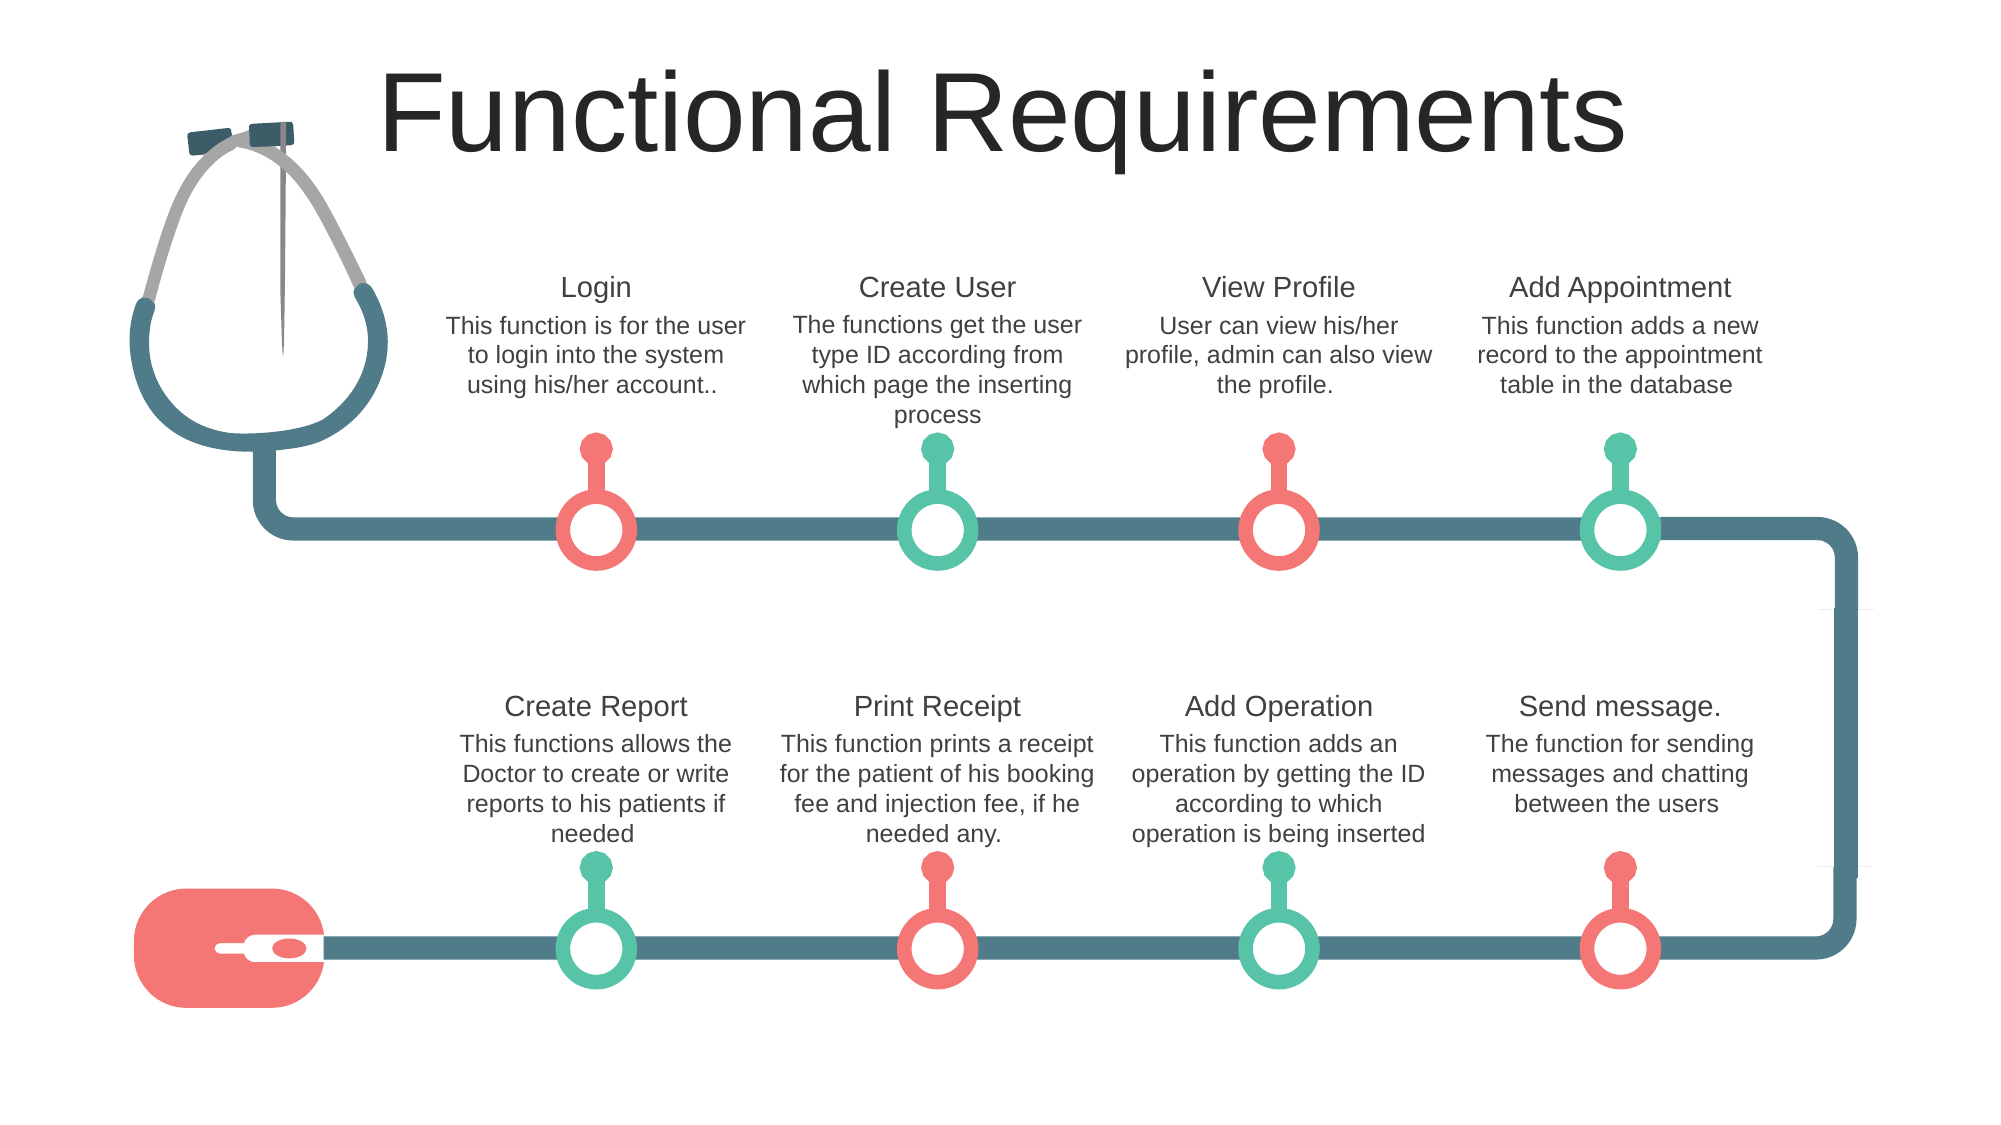

Functional Requirements

Login
This function is for the user to login into the system using his/her account..
Create User
The functions get the user type ID according from which page the inserting process
View Profile
User can view his/her profile, admin can also view the profile.
Add Appointment
This function adds a new record to the appointment table in the database

Create Report
This functions allows the Doctor to create or write reports to his patients if needed
Print Receipt
This function prints a receipt for the patient of his booking
fee and injection fee, if he needed any.
Add Operation
This function adds an operation by getting the ID according to which operation is being inserted
Send message.
The function for sending messages and chatting between the users